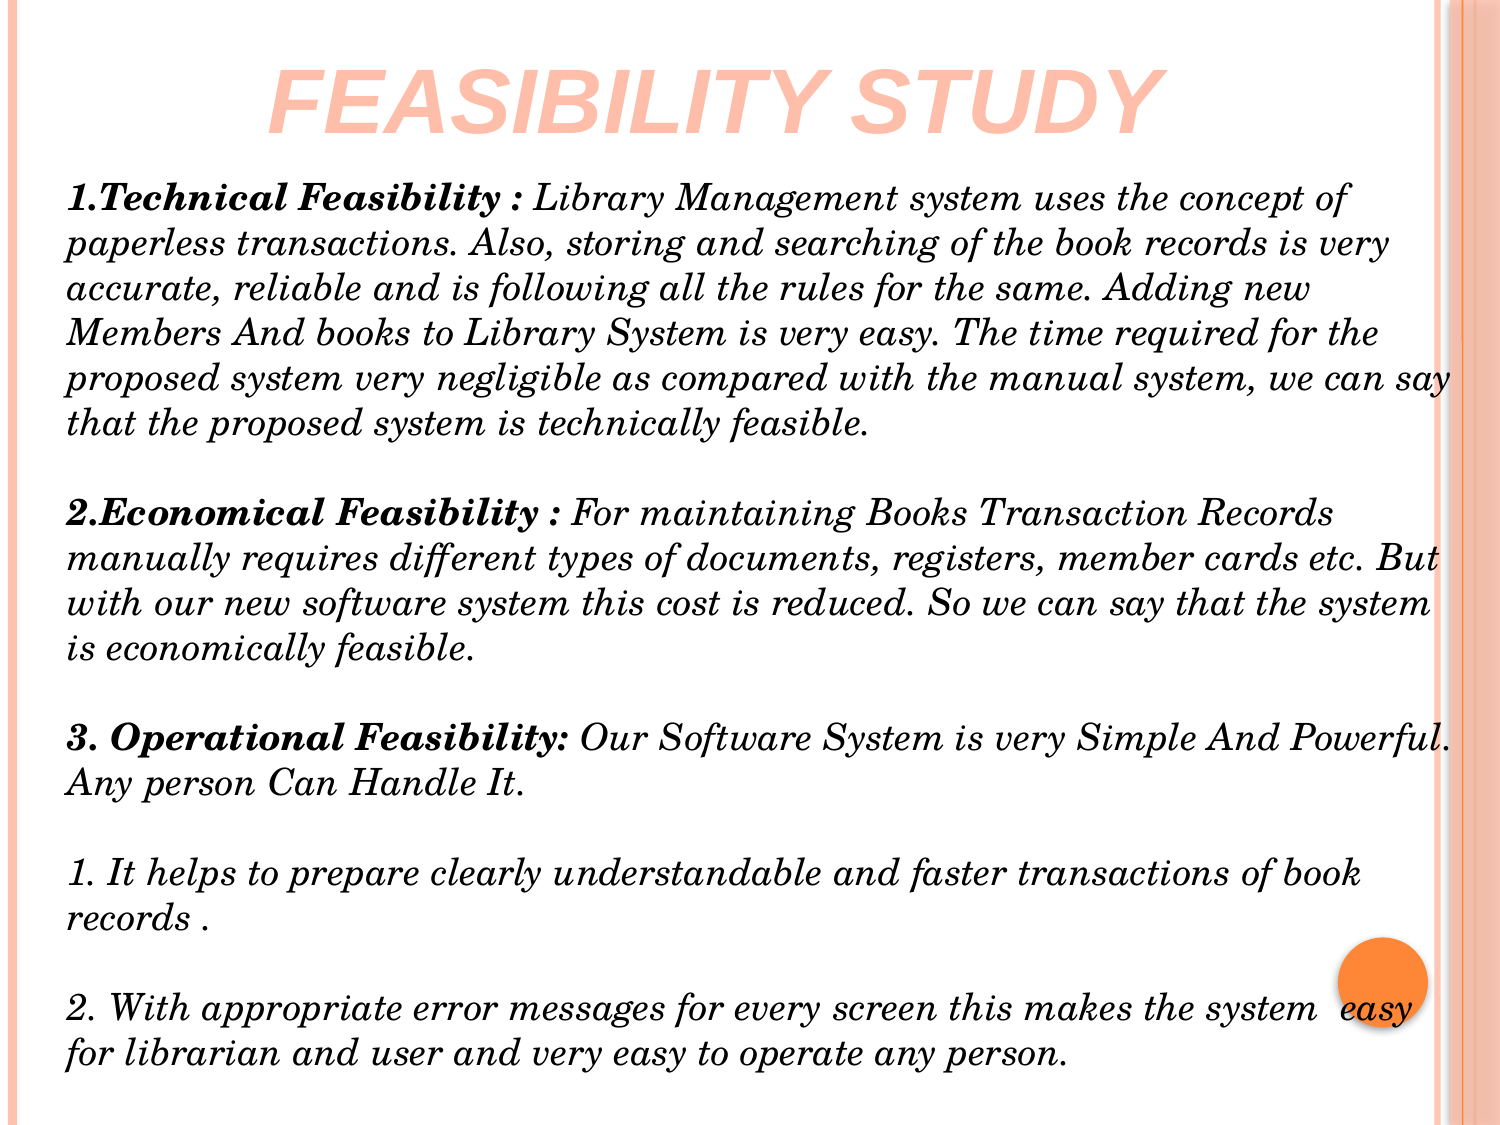

FEASIBILITY STUDY
1.Technical Feasibility : Library Management system uses the concept of paperless transactions. Also, storing and searching of the book records is very accurate, reliable and is following all the rules for the same. Adding new Members And books to Library System is very easy. The time required for the proposed system very negligible as compared with the manual system, we can say that the proposed system is technically feasible.

2.Economical Feasibility : For maintaining Books Transaction Records manually requires different types of documents, registers, member cards etc. But with our new software system this cost is reduced. So we can say that the system is economically feasible.

3. Operational Feasibility: Our Software System is very Simple And Powerful. Any person Can Handle It.
1. It helps to prepare clearly understandable and faster transactions of book records .

2. With appropriate error messages for every screen this makes the system  easy for librarian and user and very easy to operate any person.